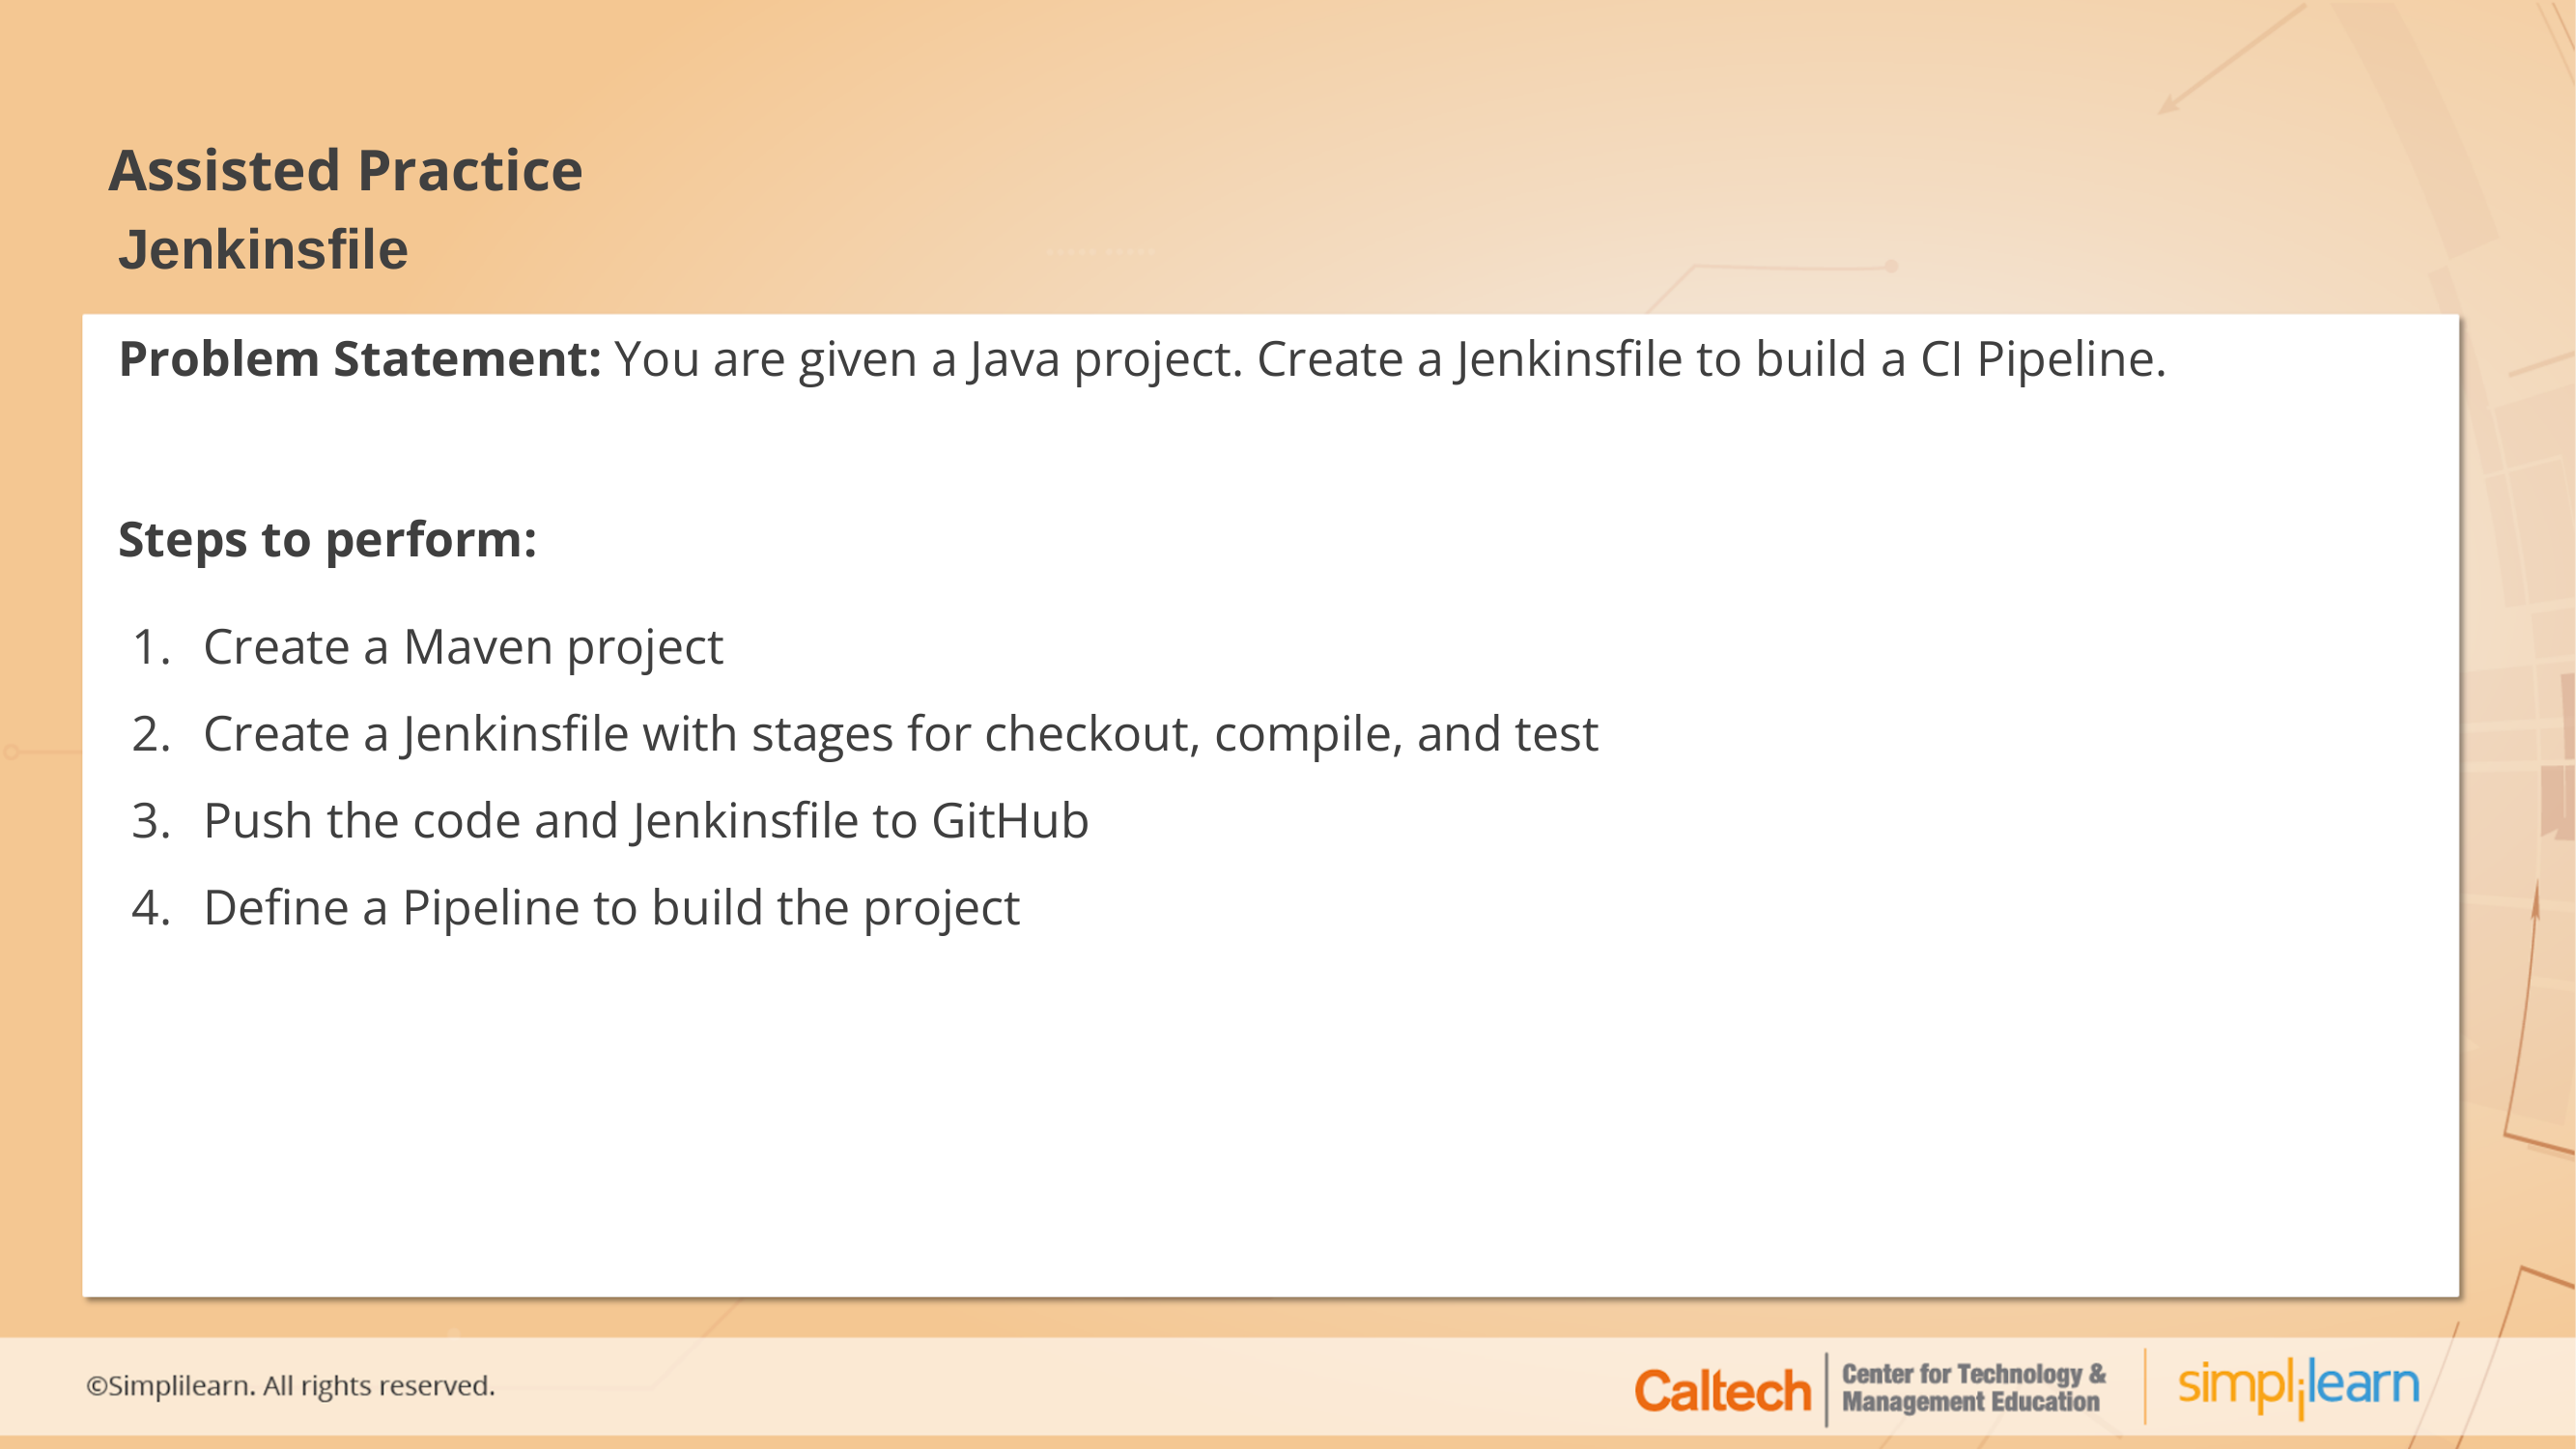

# Jenkinsfile
Problem Statement: You are given a Java project. Create a Jenkinsfile to build a CI Pipeline.

Steps to perform:
 Create a Maven project
 Create a Jenkinsfile with stages for checkout, compile, and test
 Push the code and Jenkinsfile to GitHub
 Define a Pipeline to build the project